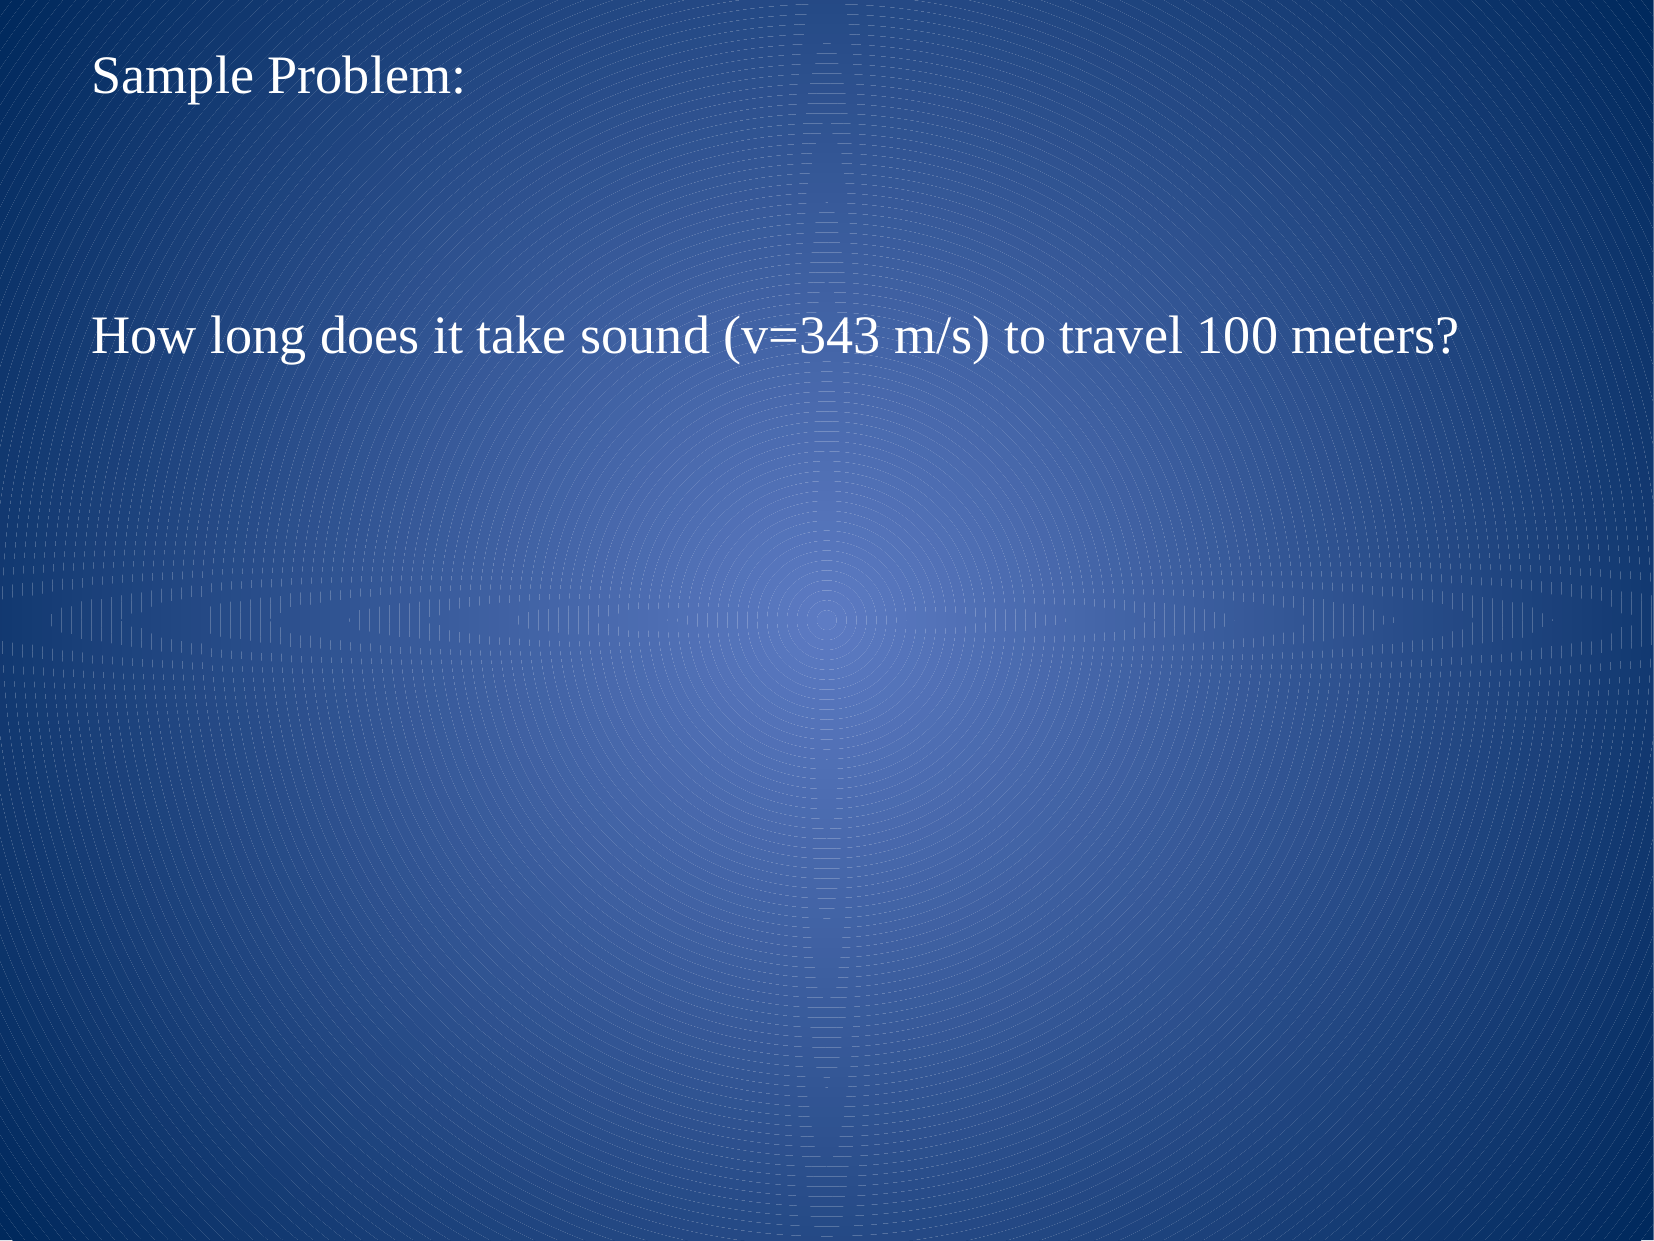

Sample Problem:

How long does it take sound (v=343 m/s) to travel 100 meters?